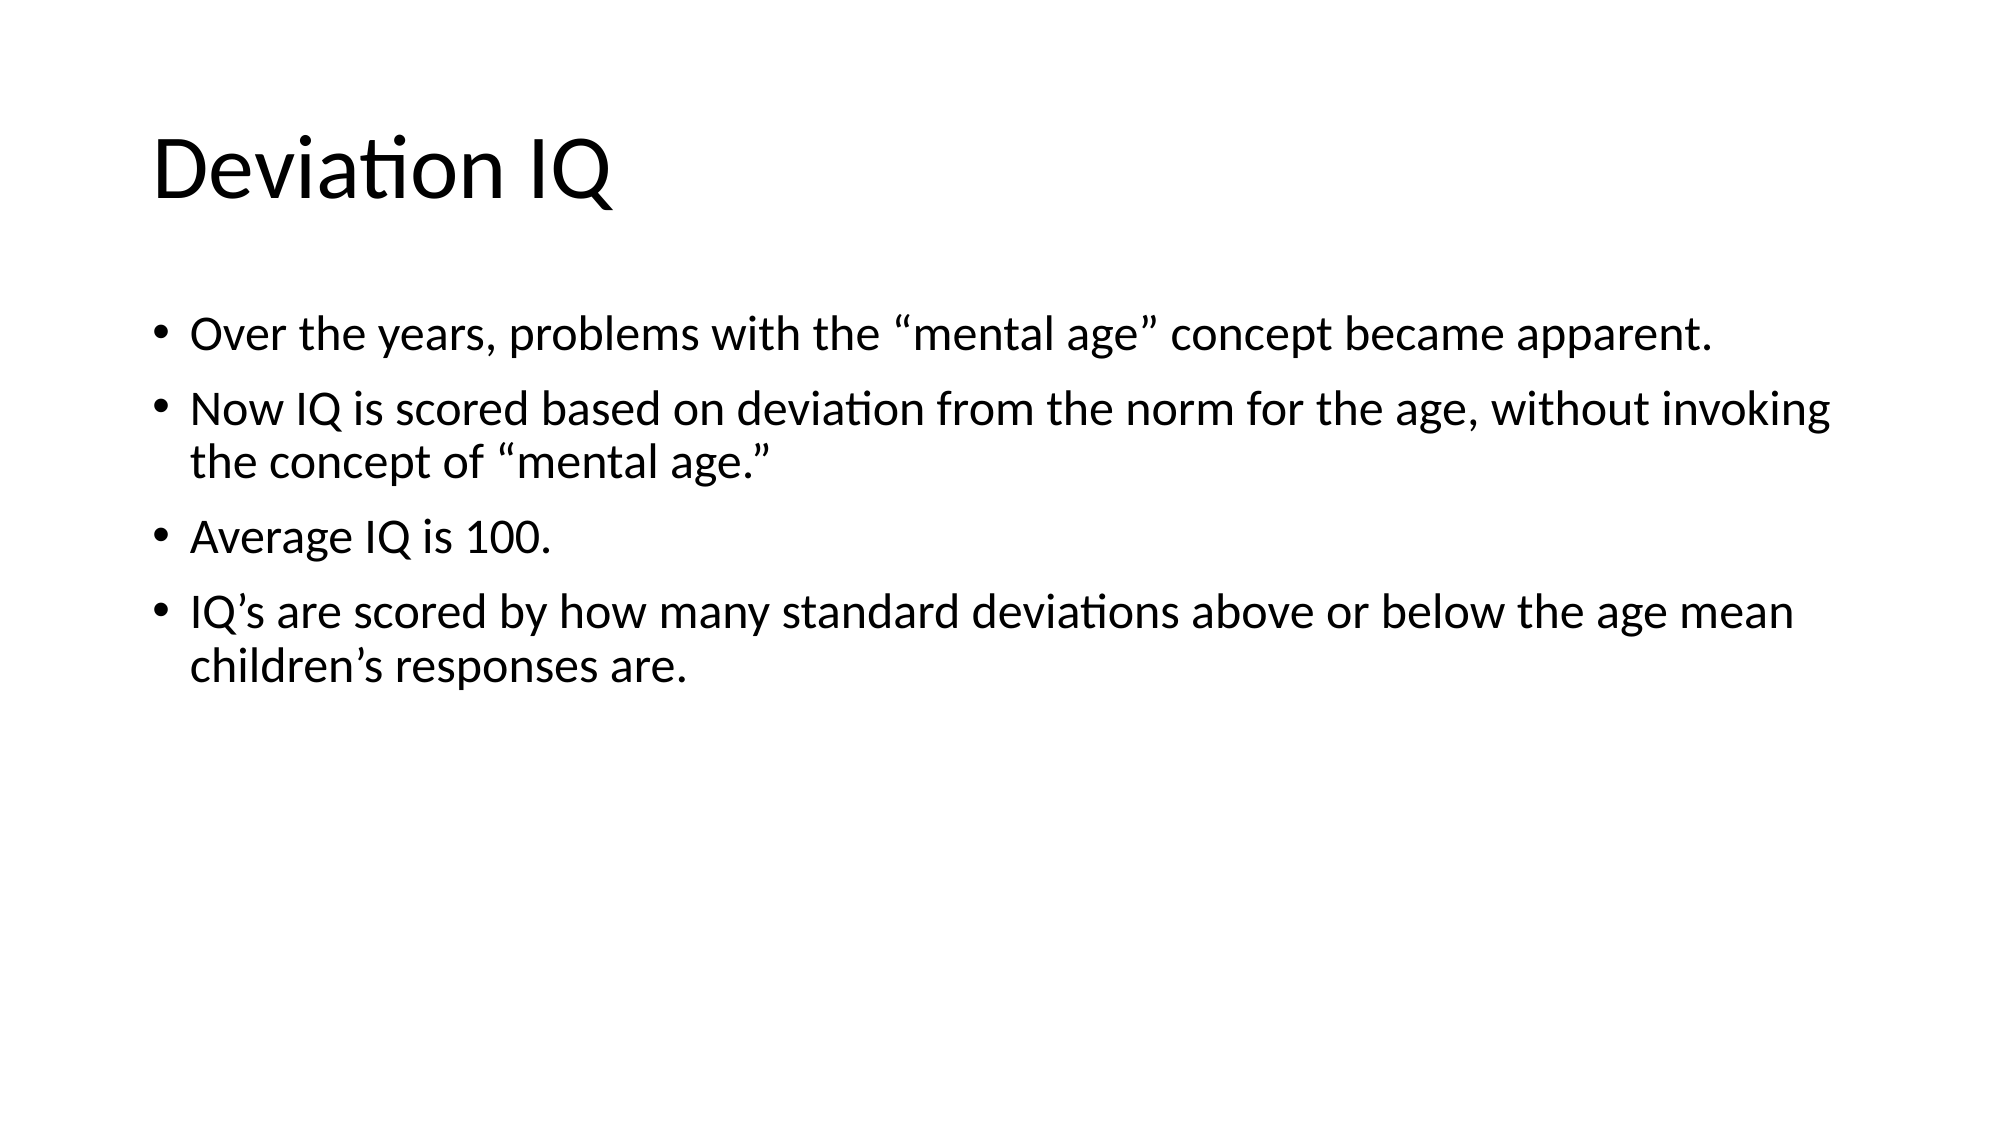

# Deviation IQ
Over the years, problems with the “mental age” concept became apparent.
Now IQ is scored based on deviation from the norm for the age, without invoking the concept of “mental age.”
Average IQ is 100.
IQ’s are scored by how many standard deviations above or below the age mean children’s responses are.